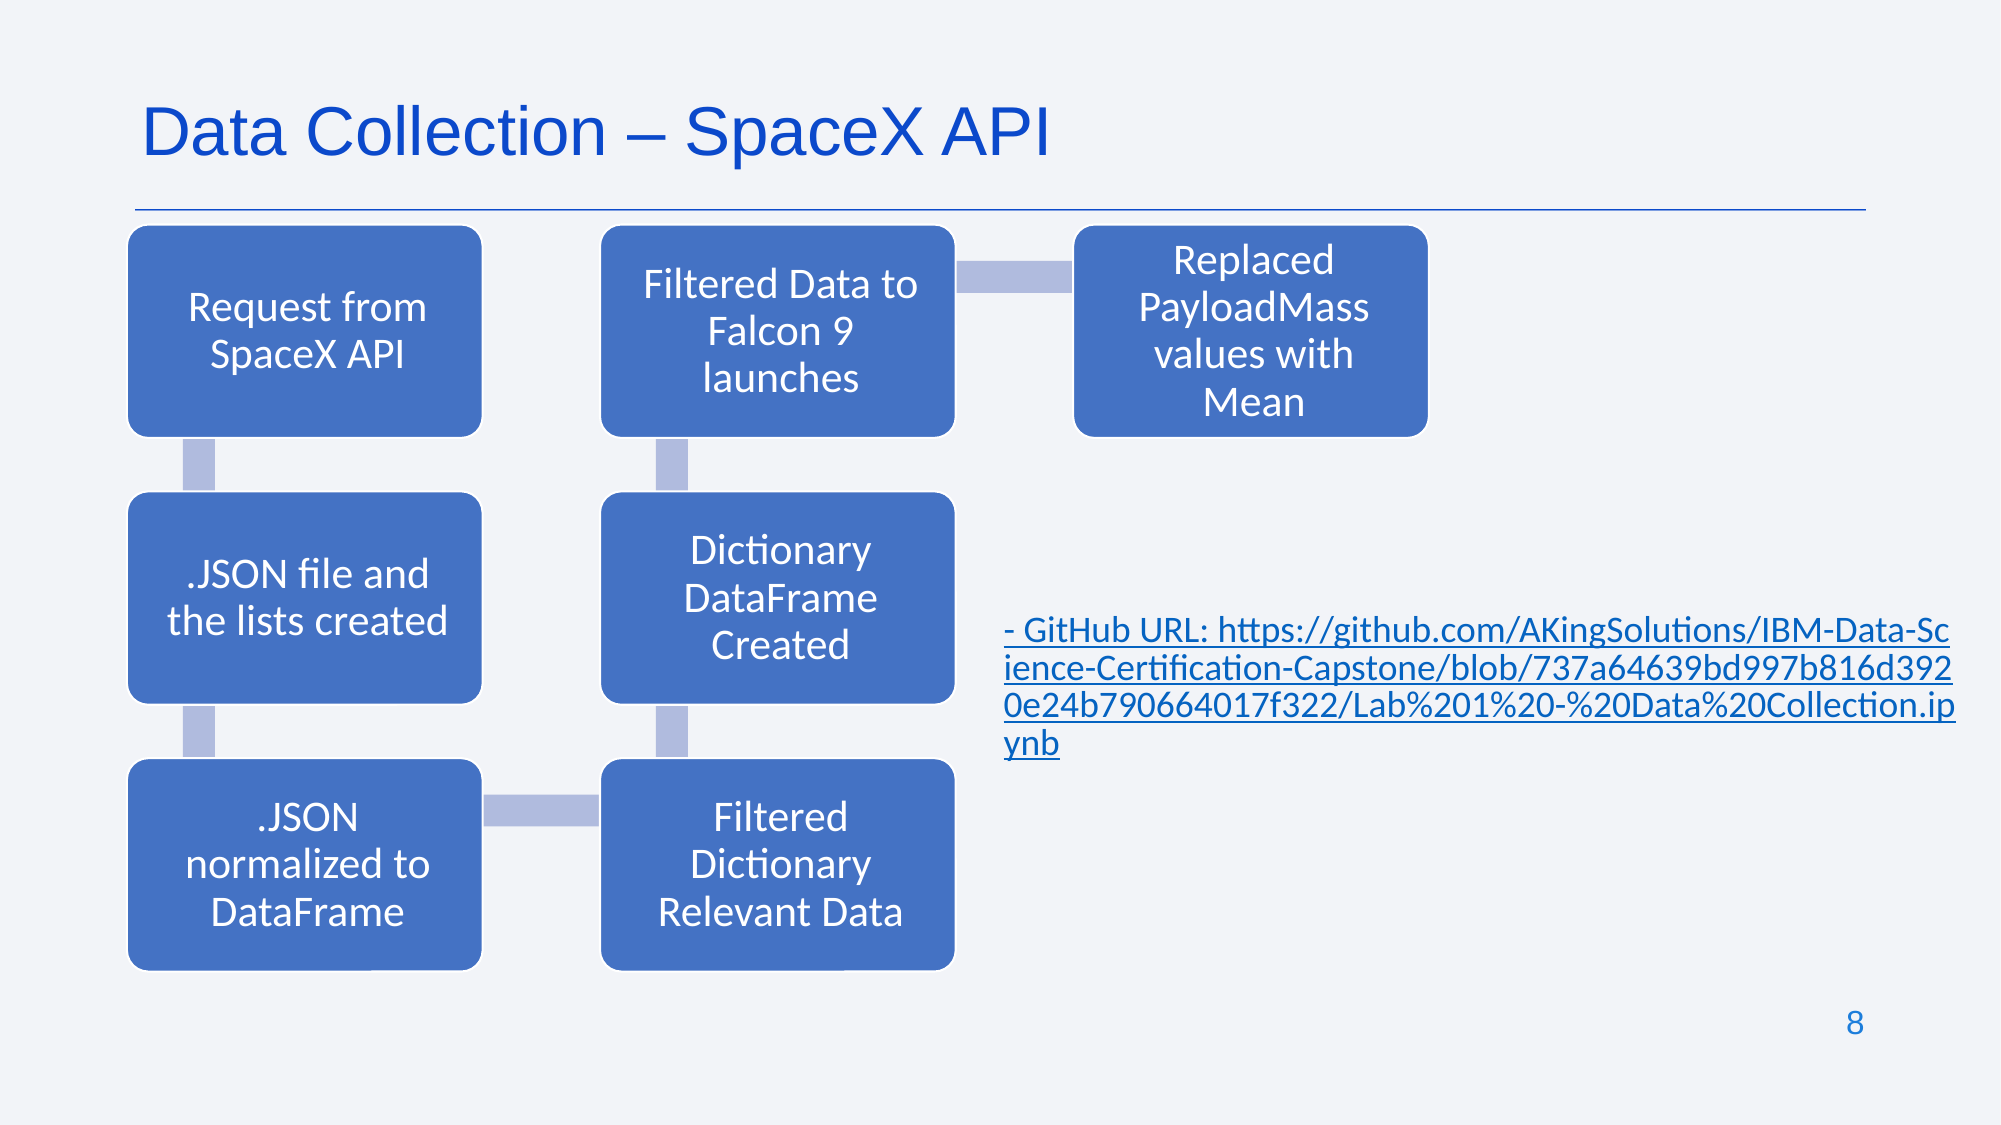

Data Collection – SpaceX API
Request from SpaceX API
.JSON file and the lists created
.JSON normalized to DataFrame
Filtered Dictionary Relevant Data
Dictionary DataFrame Created
Filtered Data to Falcon 9 launches
Replaced PayloadMass values with Mean
- GitHub URL: https://github.com/AKingSolutions/IBM-Data-Science-Certification-Capstone/blob/737a64639bd997b816d3920e24b790664017f322/Lab%201%20-%20Data%20Collection.ipynb
8